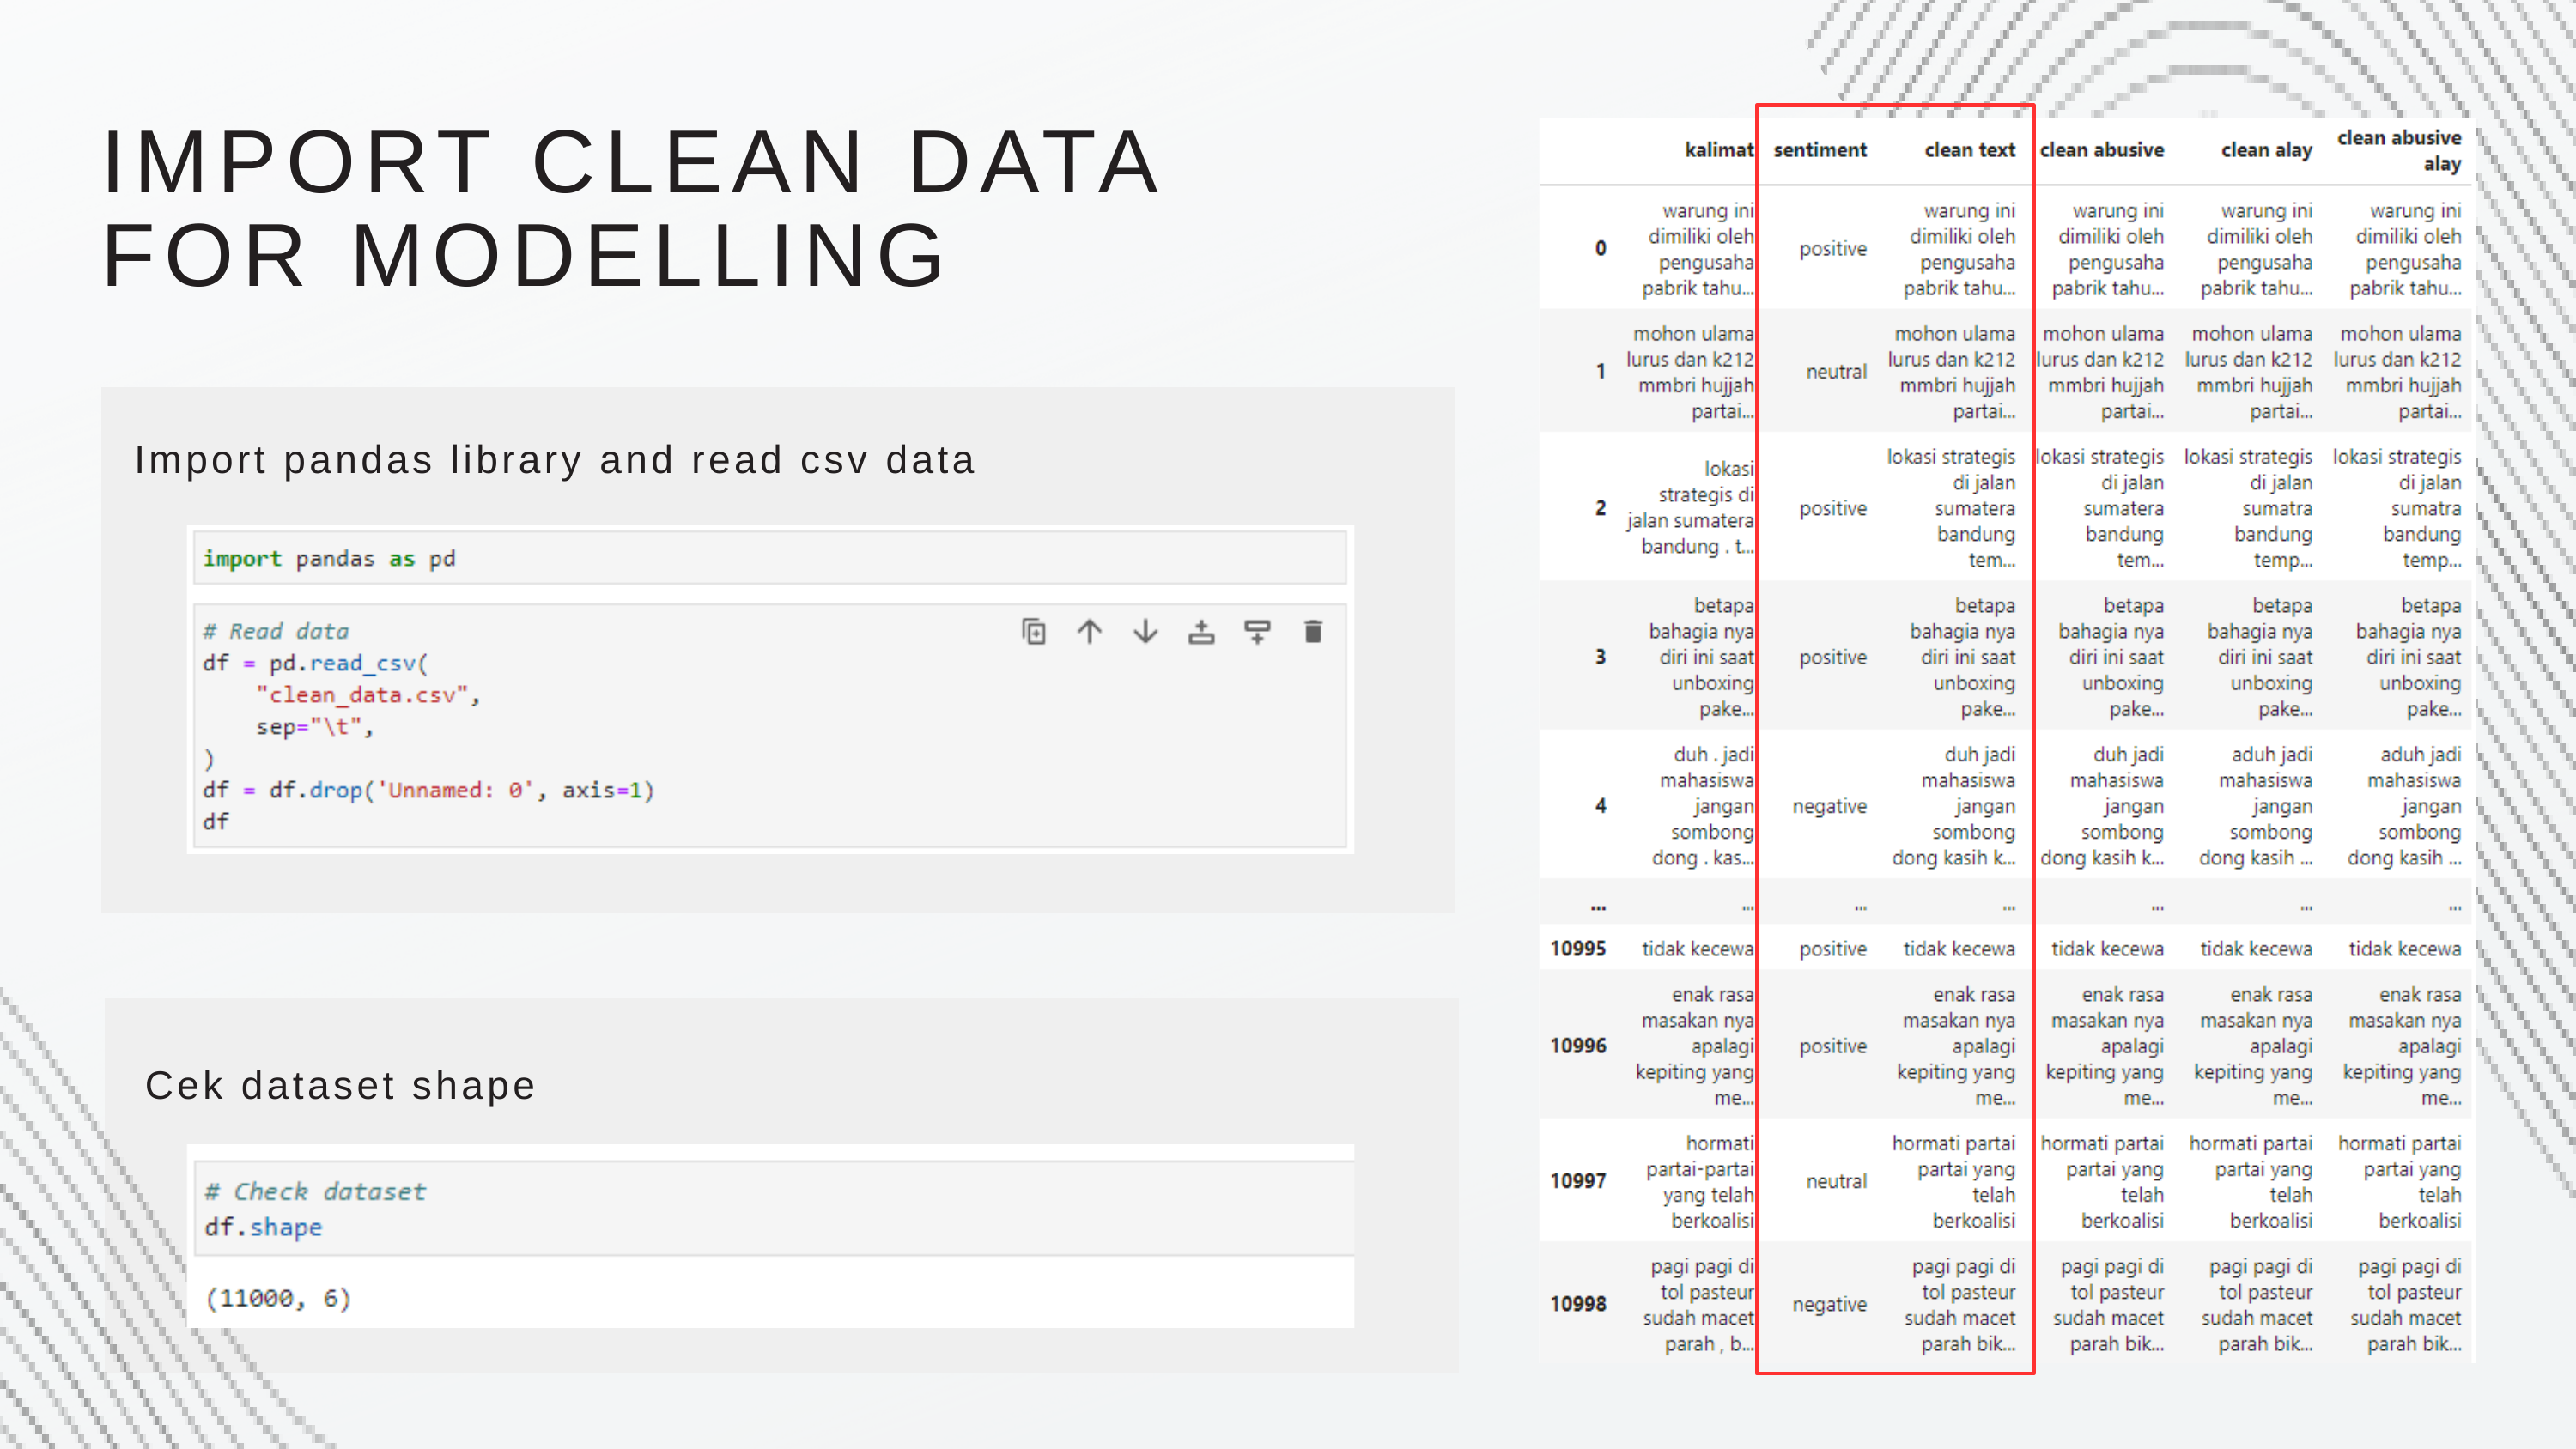

IMPORT CLEAN DATA FOR MODELLING

Import pandas library and read csv data

Cek dataset shape